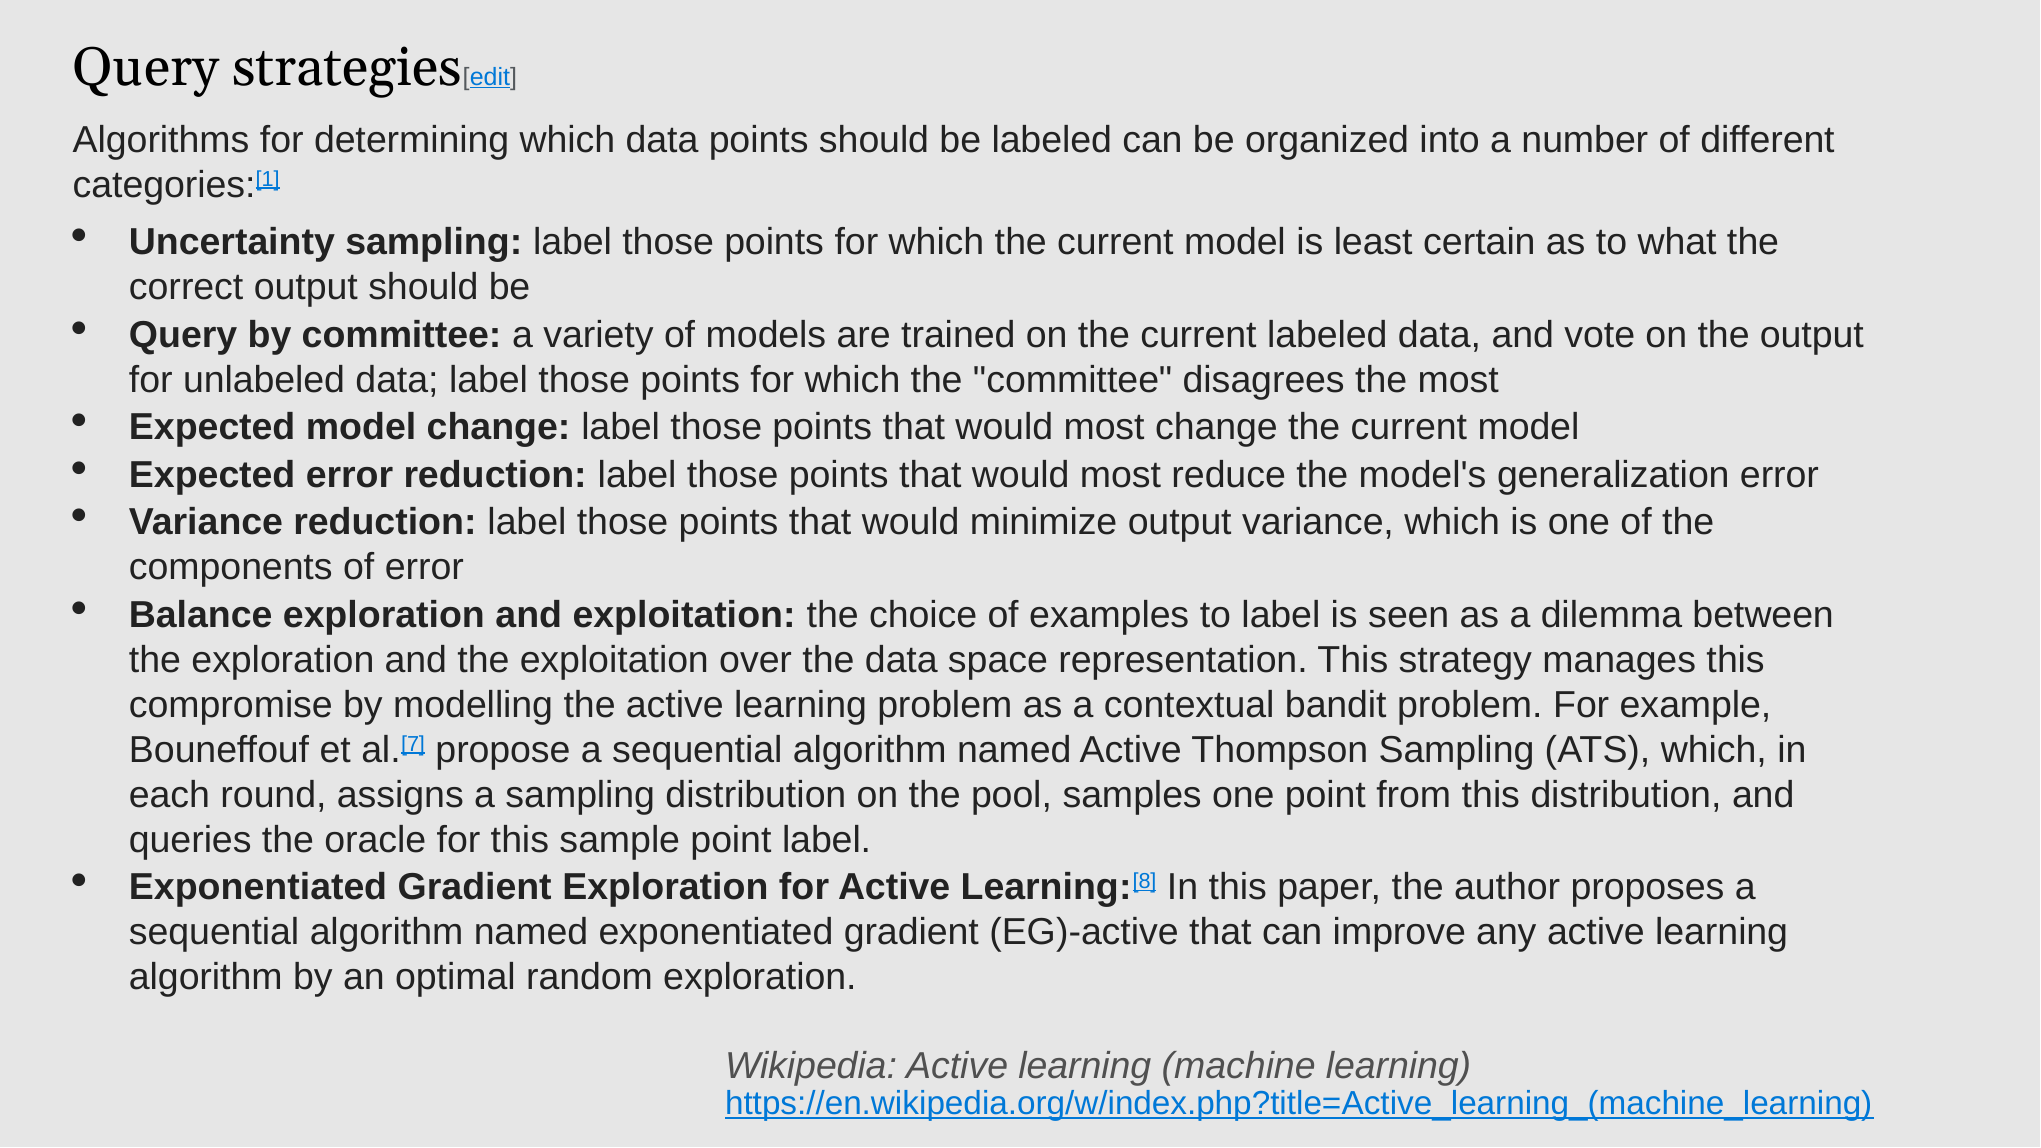

Query strategies[edit]
Algorithms for determining which data points should be labeled can be organized into a number of different categories:[1]
Uncertainty sampling: label those points for which the current model is least certain as to what the correct output should be
Query by committee: a variety of models are trained on the current labeled data, and vote on the output for unlabeled data; label those points for which the "committee" disagrees the most
Expected model change: label those points that would most change the current model
Expected error reduction: label those points that would most reduce the model's generalization error
Variance reduction: label those points that would minimize output variance, which is one of the components of error
Balance exploration and exploitation: the choice of examples to label is seen as a dilemma between the exploration and the exploitation over the data space representation. This strategy manages this compromise by modelling the active learning problem as a contextual bandit problem. For example, Bouneffouf et al.[7] propose a sequential algorithm named Active Thompson Sampling (ATS), which, in each round, assigns a sampling distribution on the pool, samples one point from this distribution, and queries the oracle for this sample point label.
Exponentiated Gradient Exploration for Active Learning:[8] In this paper, the author proposes a sequential algorithm named exponentiated gradient (EG)-active that can improve any active learning algorithm by an optimal random exploration.

Wikipedia: Active learning (machine learning)
https://en.wikipedia.org/w/index.php?title=Active_learning_(machine_learning)